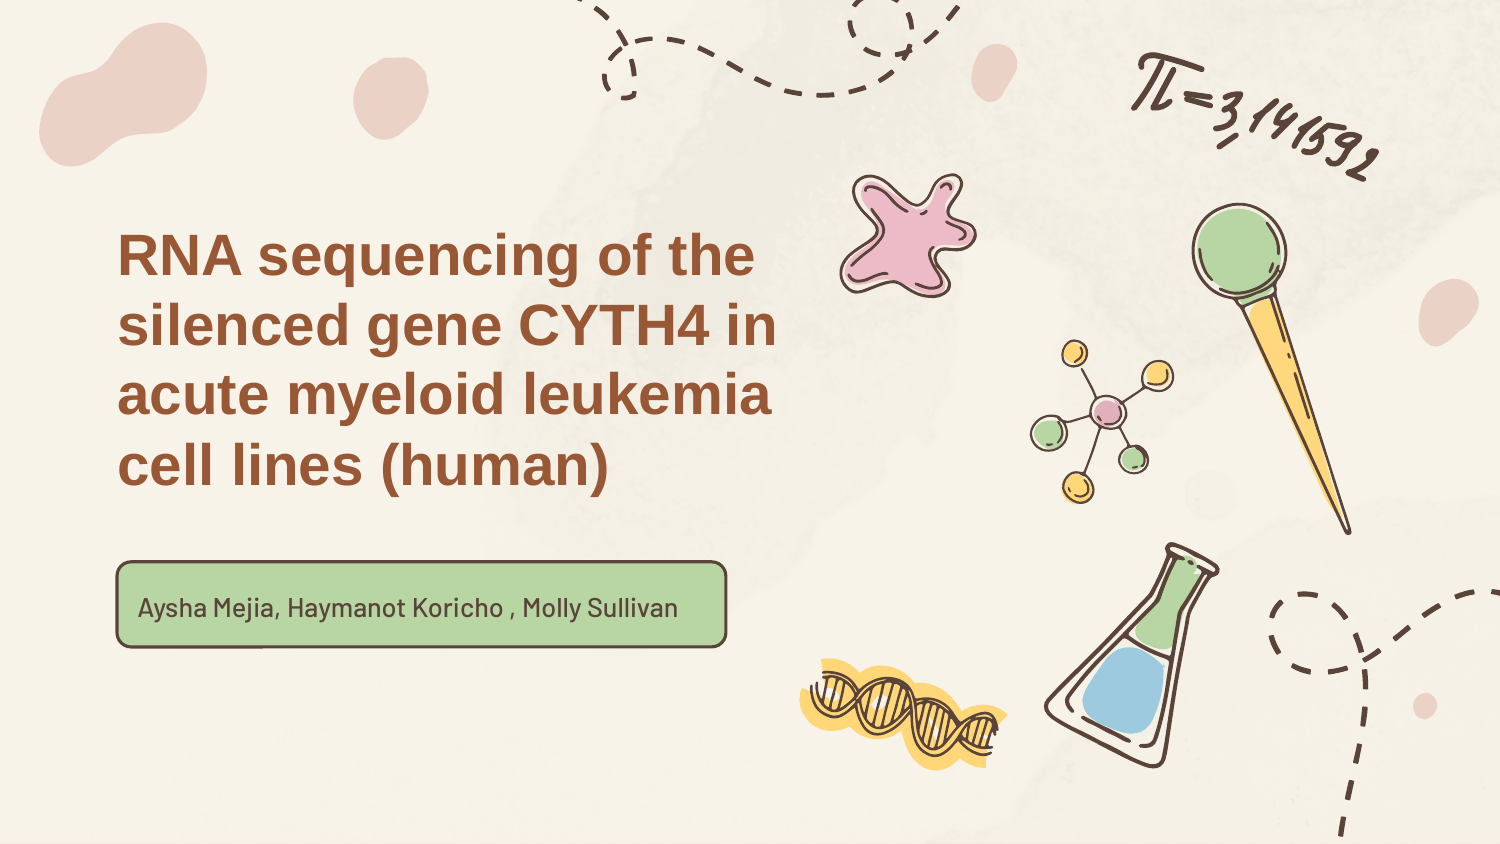

# RNA sequencing of the silenced gene CYTH4 in acute myeloid leukemia cell lines (human)

Aysha Mejia, Haymanot Koricho , Molly Sullivan